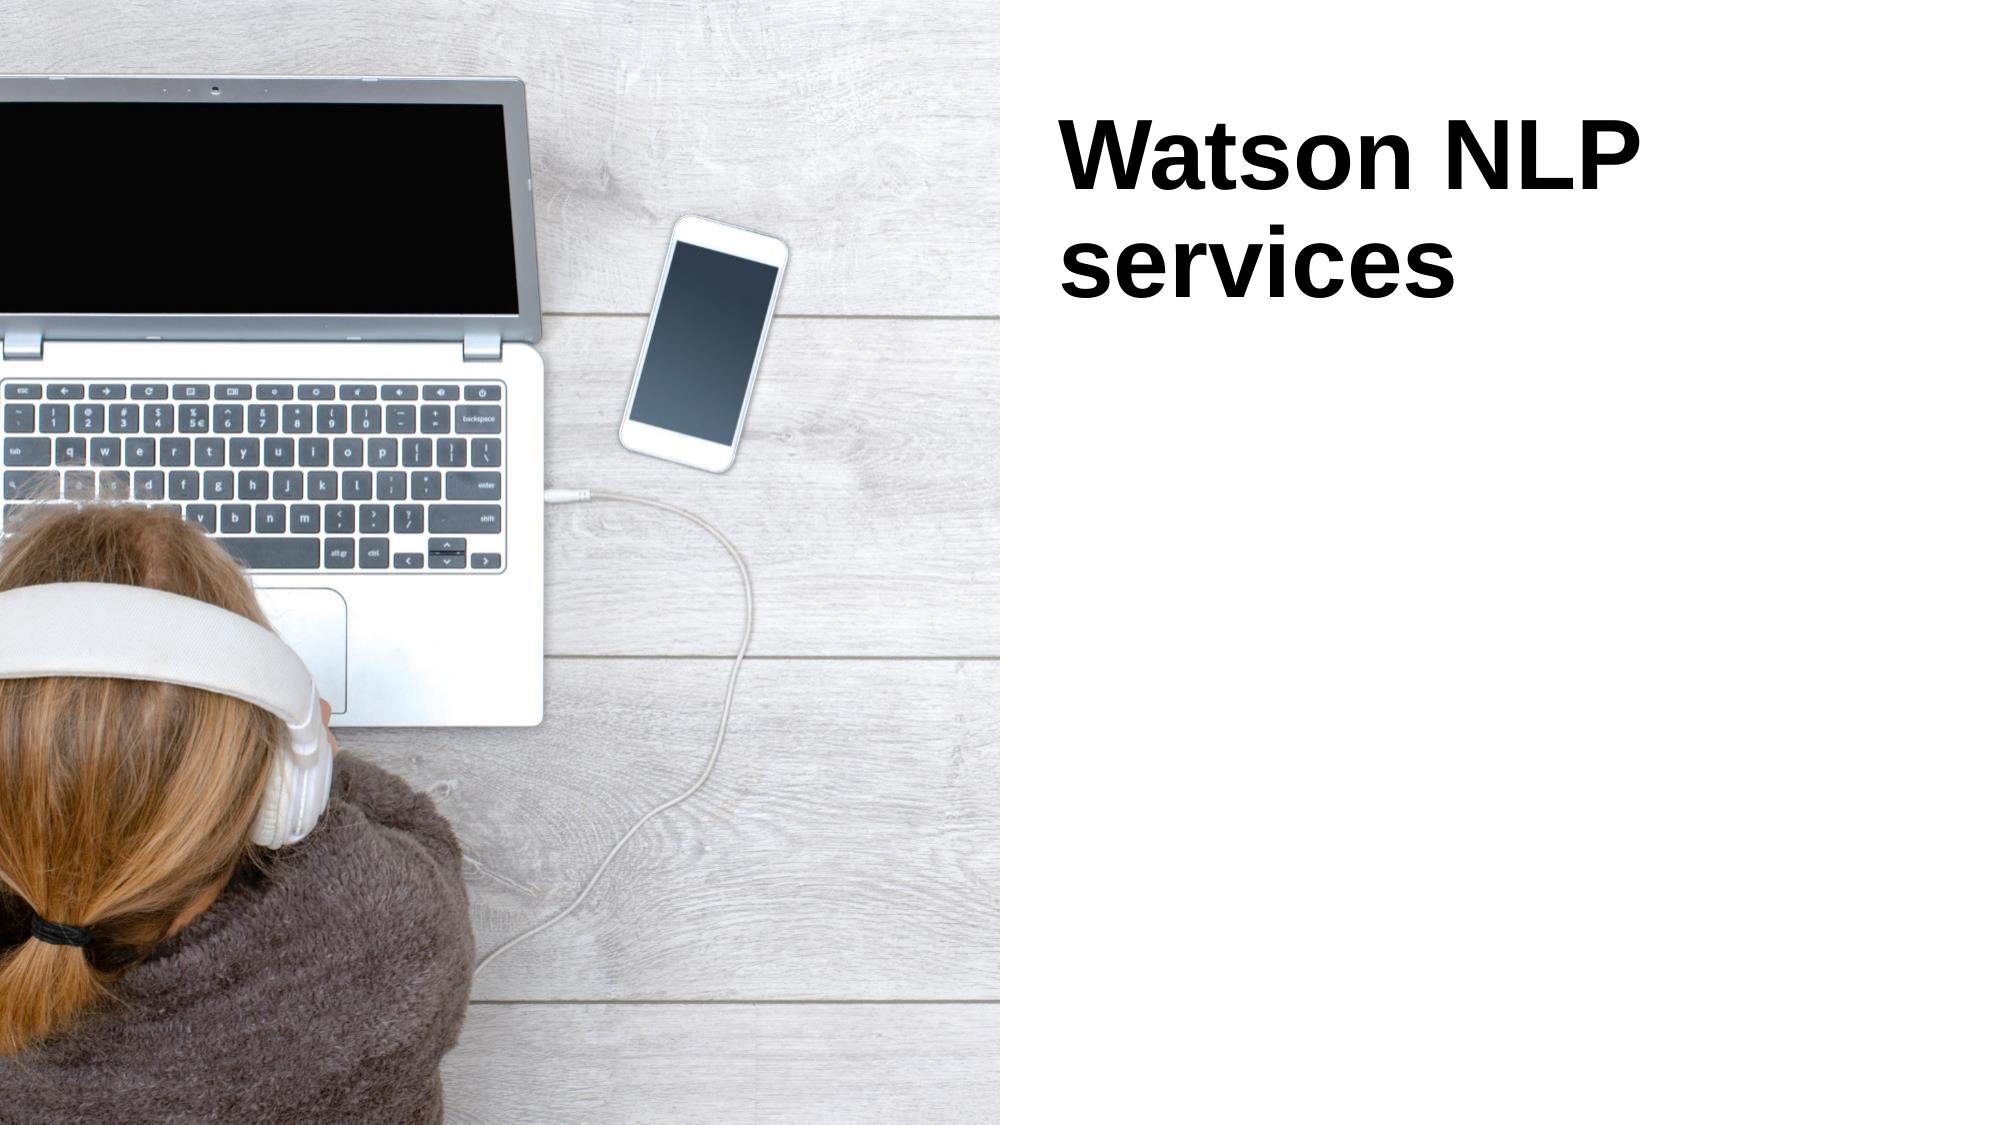

# Watson NLP services

© Copyright IBM Corporation 2019, 2020